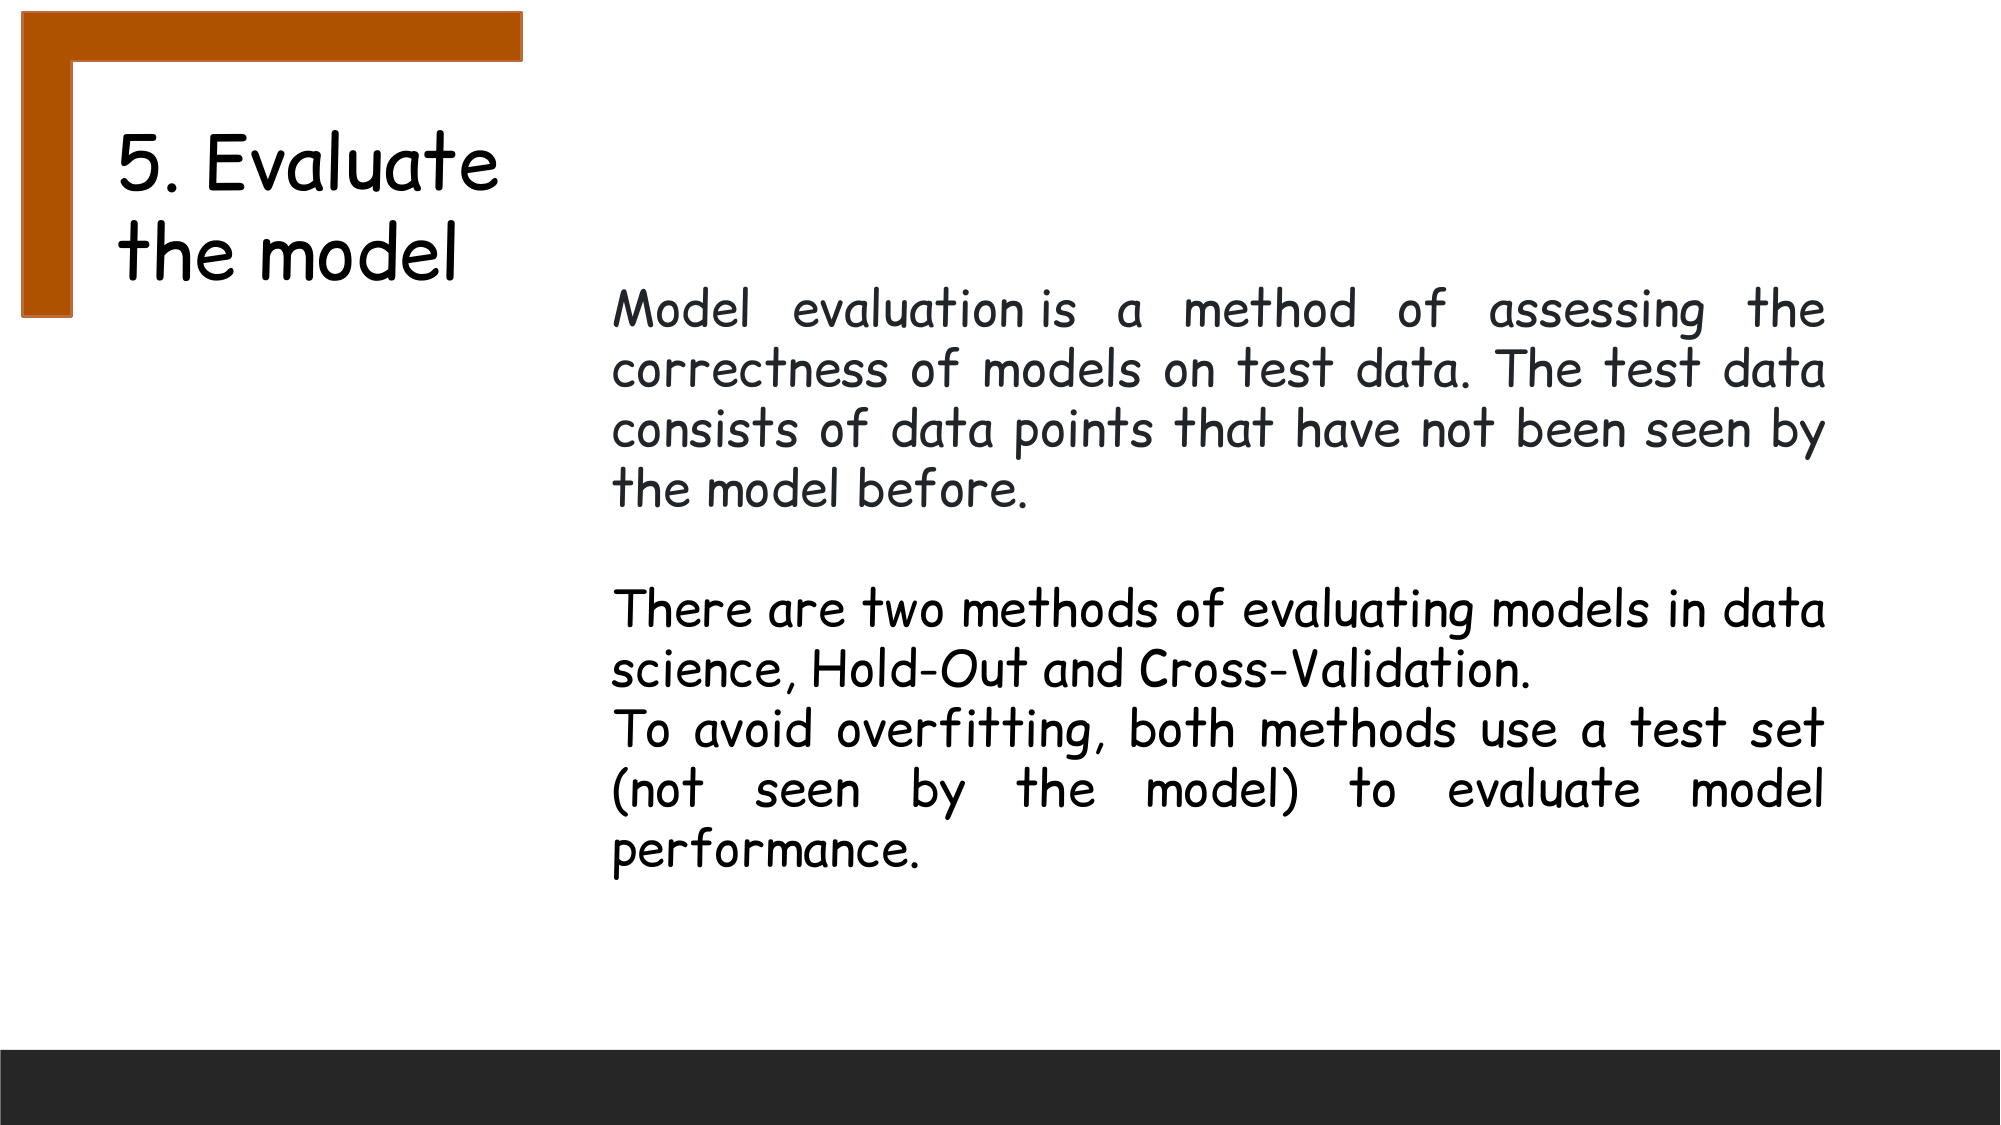

5. Evaluate the model
Model evaluation is a method of assessing the correctness of models on test data. The test data consists of data points that have not been seen by the model before.

There are two methods of evaluating models in data science, Hold-Out and Cross-Validation.
To avoid overfitting, both methods use a test set (not seen by the model) to evaluate model performance.